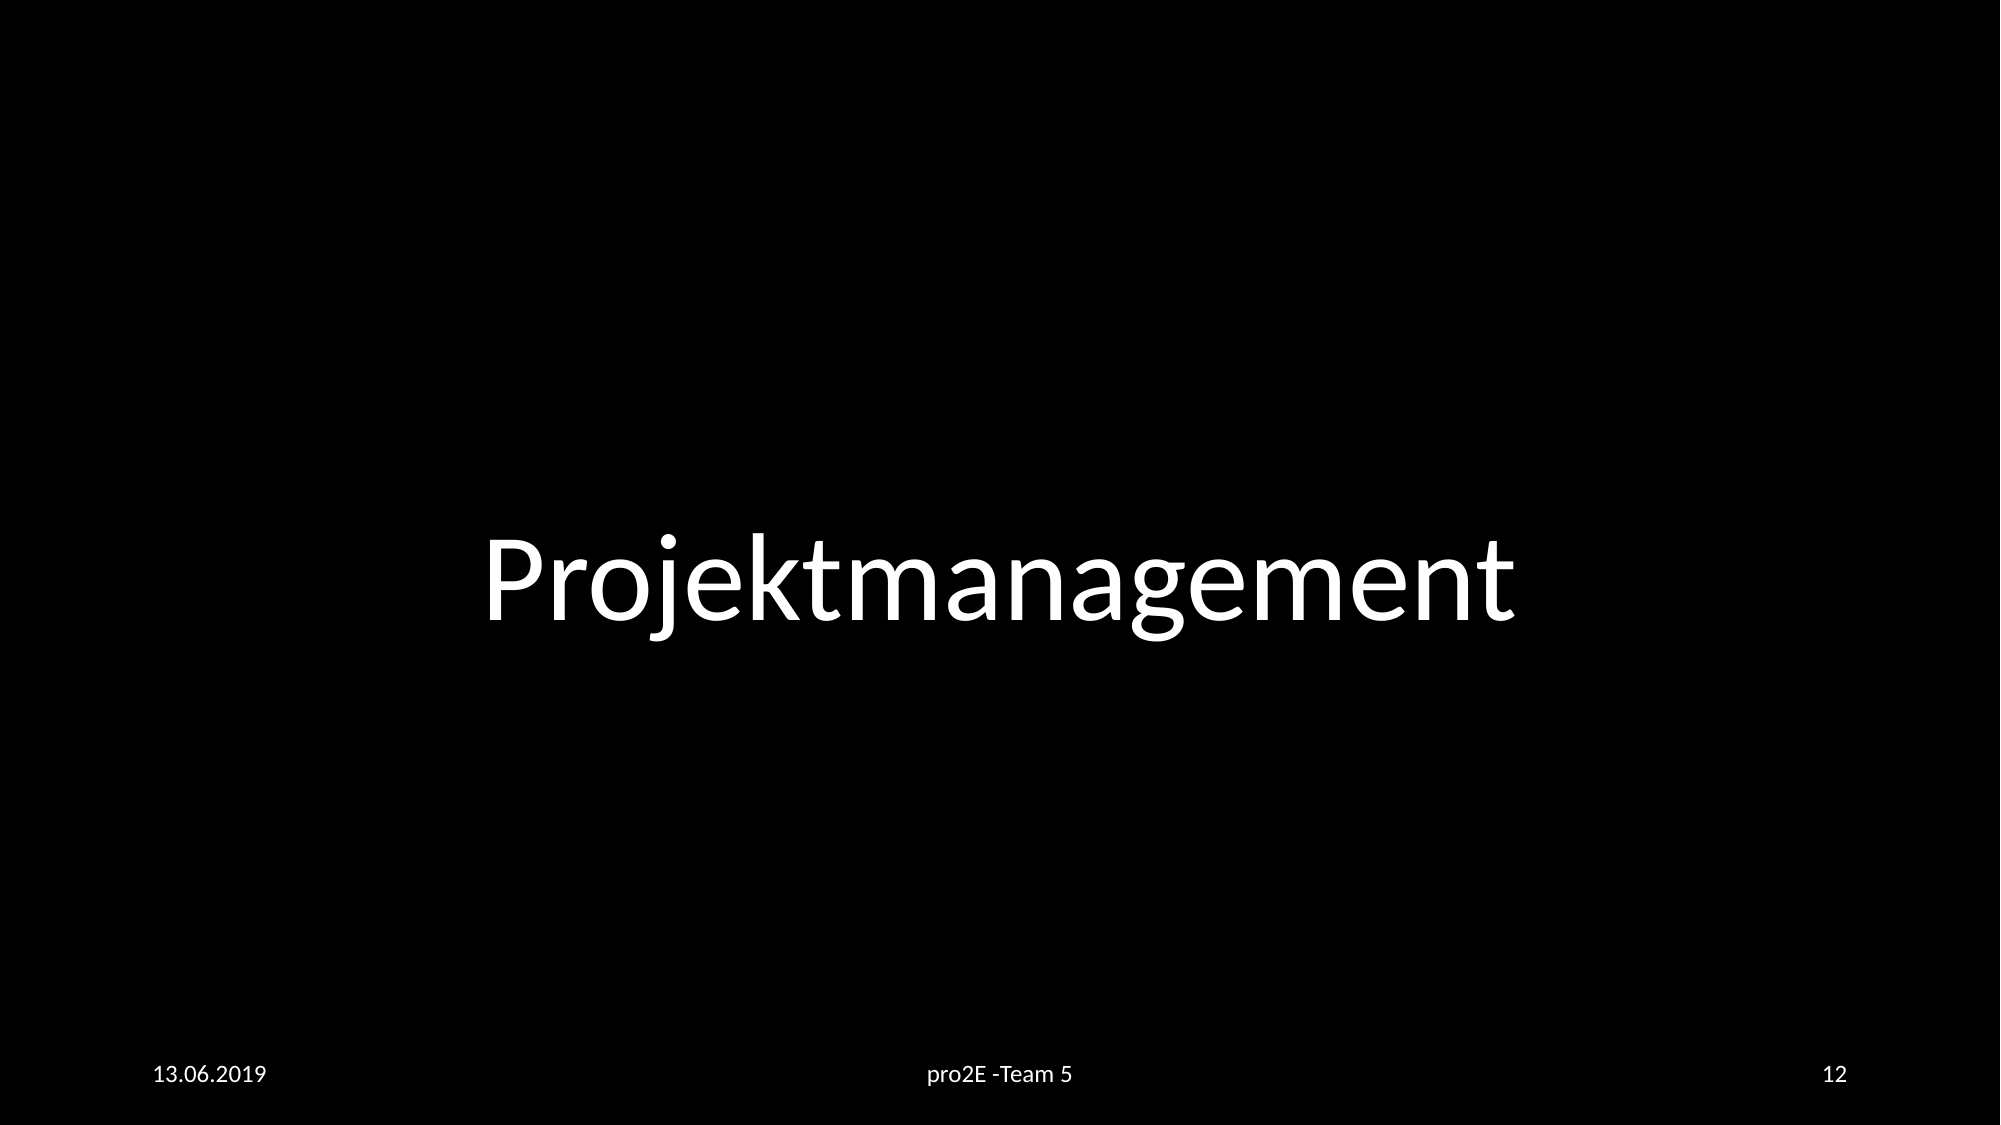

# Projektmanagement

13.06.2019
pro2E -Team 5
12